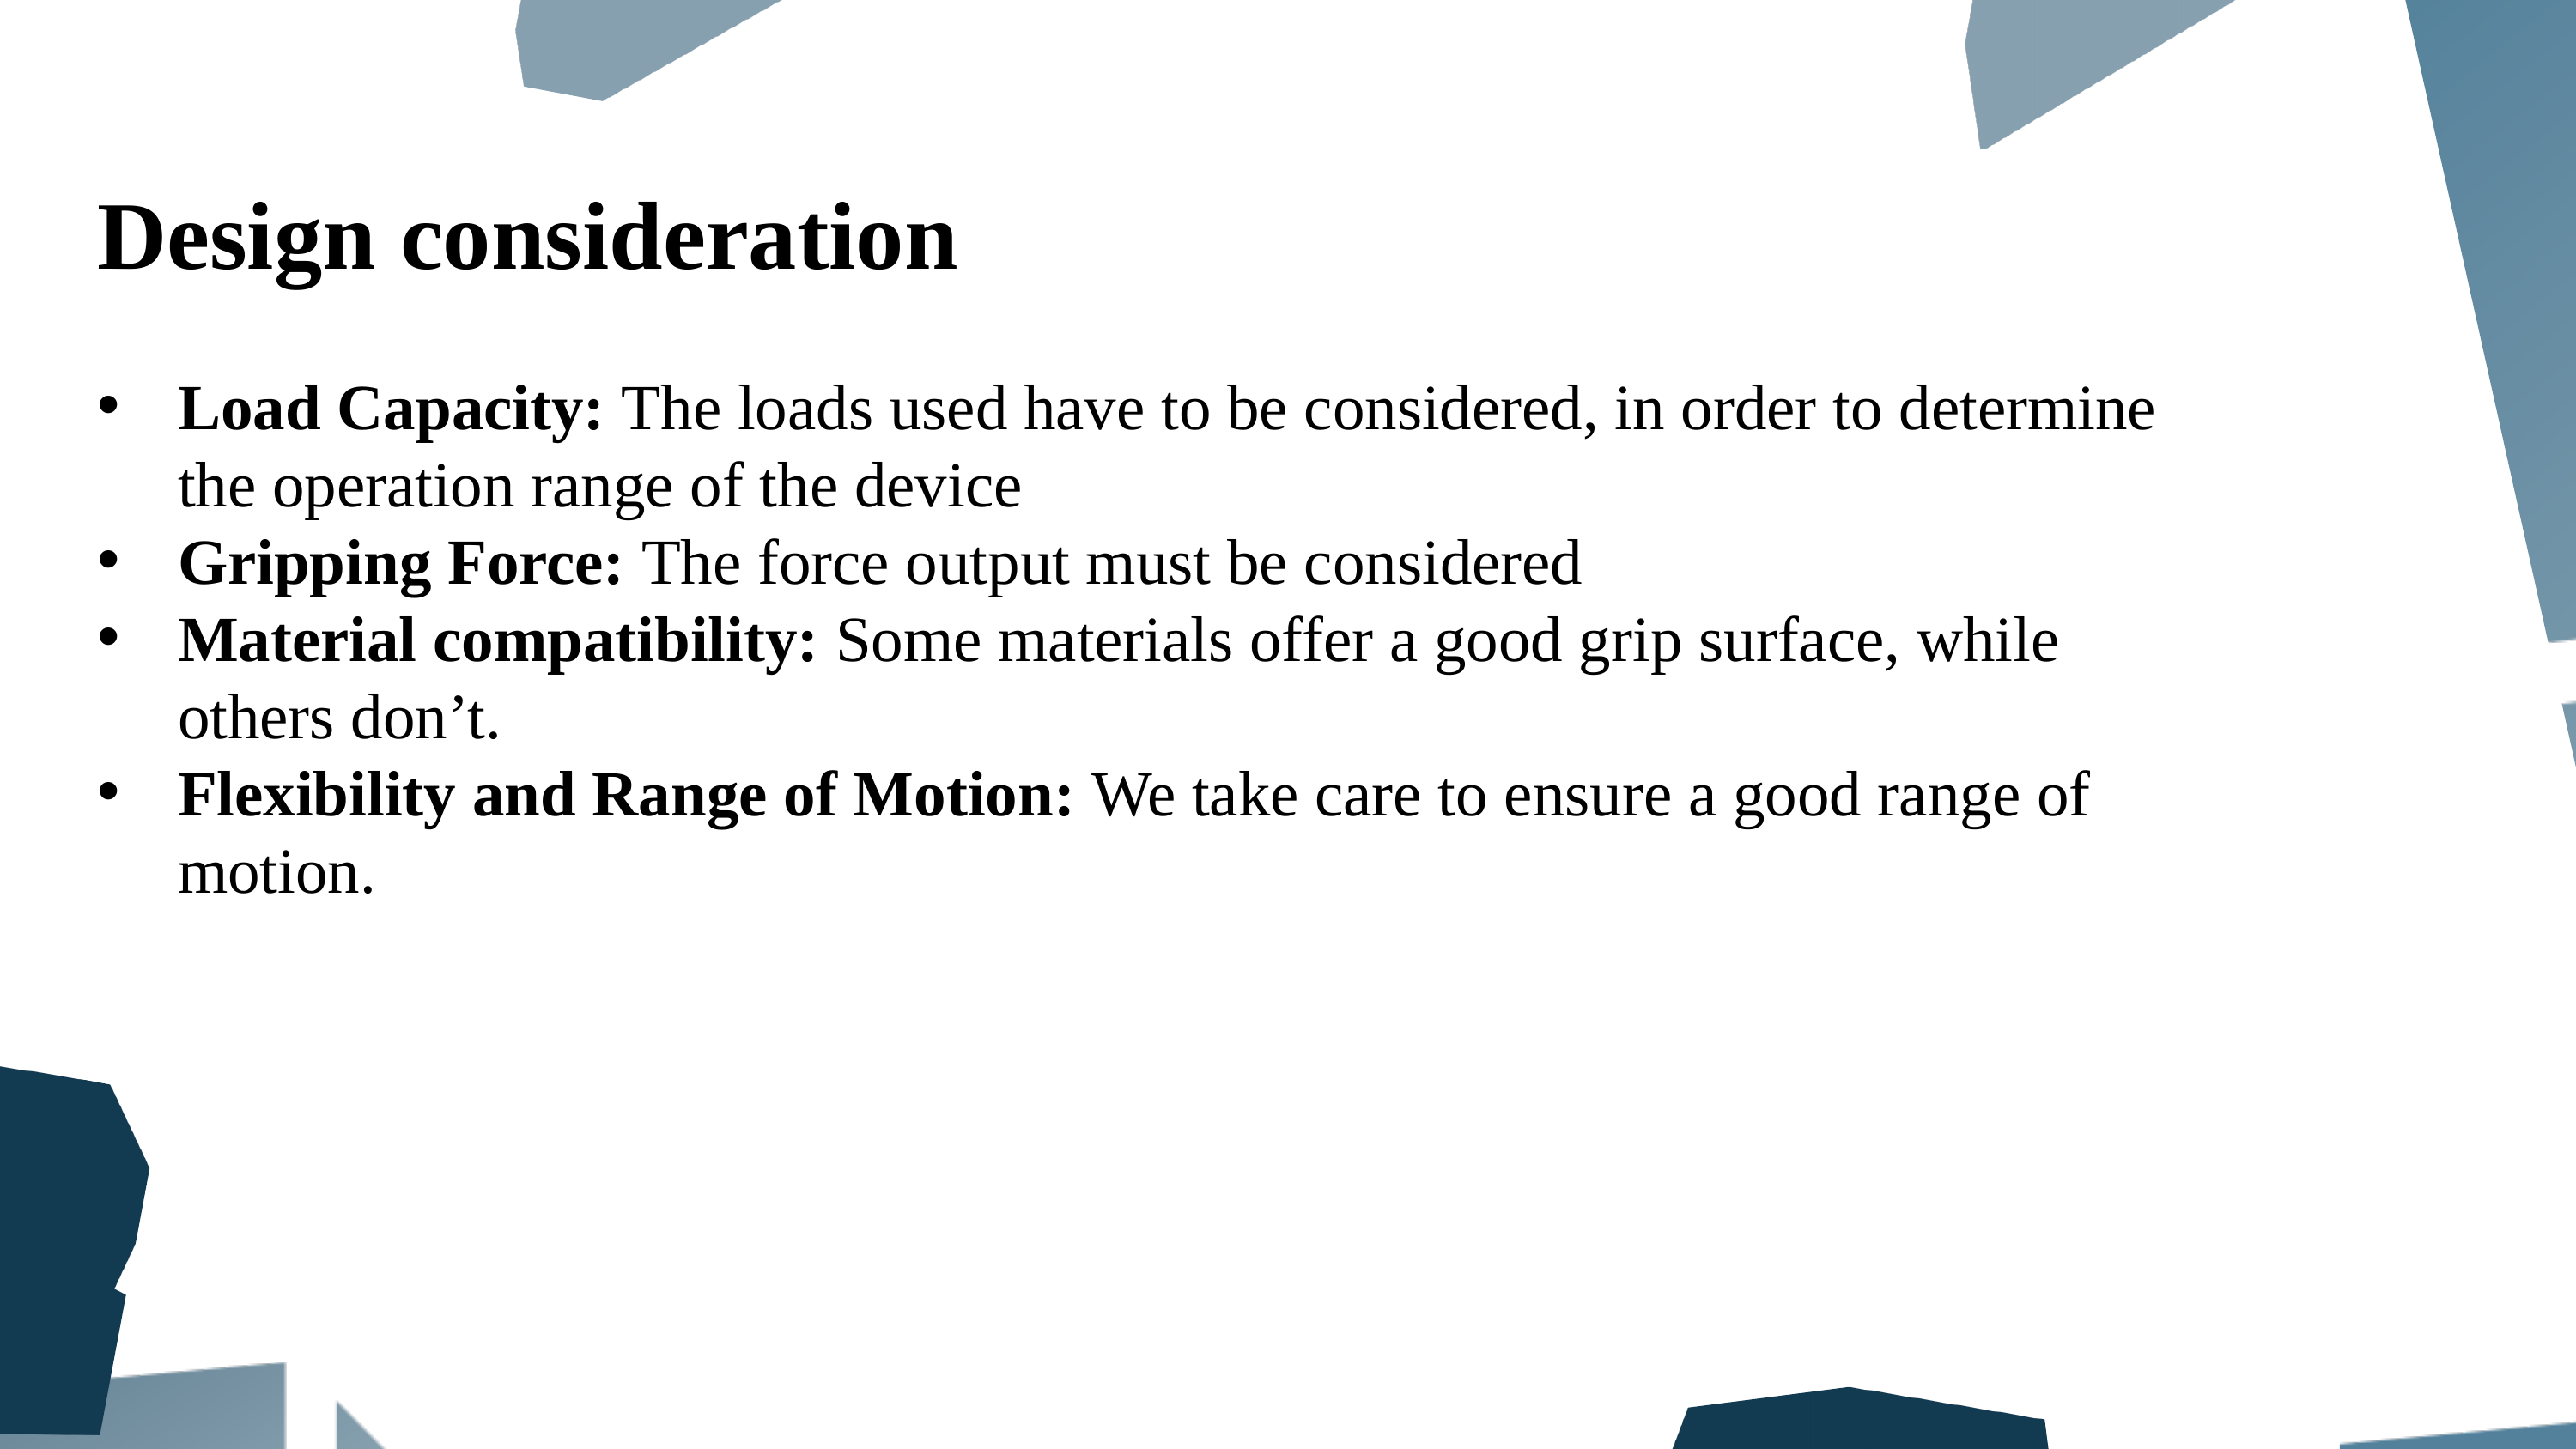

Design consideration

Load Capacity: The loads used have to be considered, in order to determine the operation range of the device
Gripping Force: The force output must be considered
Material compatibility: Some materials offer a good grip surface, while others don’t.
Flexibility and Range of Motion: We take care to ensure a good range of motion.